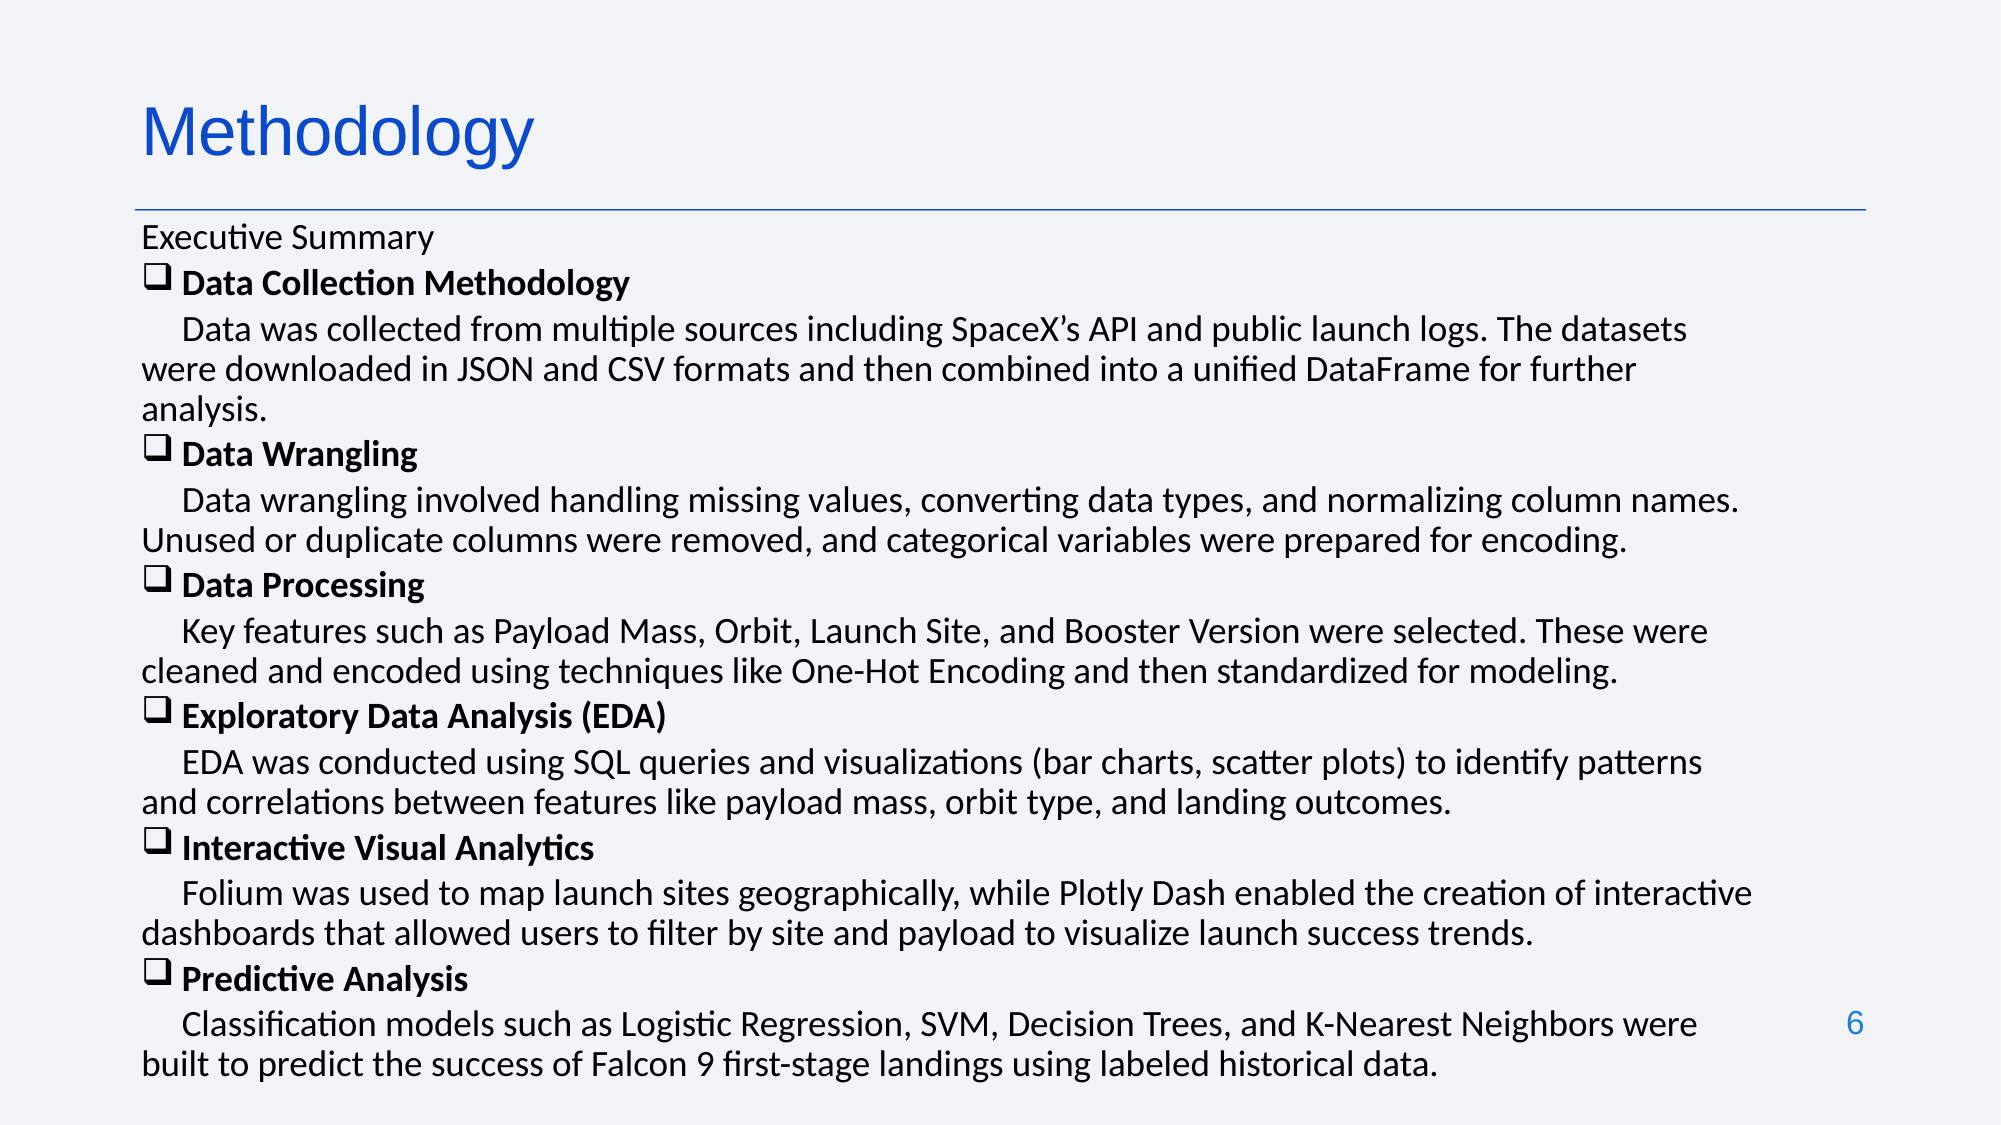

Methodology
Executive Summary
Data Collection Methodology
	Data was collected from multiple sources including SpaceX’s API and public launch logs. The datasets were downloaded in JSON and CSV formats and then combined into a unified DataFrame for further analysis.
Data Wrangling
	Data wrangling involved handling missing values, converting data types, and normalizing column names. Unused or duplicate columns were removed, and categorical variables were prepared for encoding.
Data Processing
	Key features such as Payload Mass, Orbit, Launch Site, and Booster Version were selected. These were cleaned and encoded using techniques like One-Hot Encoding and then standardized for modeling.
Exploratory Data Analysis (EDA)
	EDA was conducted using SQL queries and visualizations (bar charts, scatter plots) to identify patterns and correlations between features like payload mass, orbit type, and landing outcomes.
Interactive Visual Analytics
	Folium was used to map launch sites geographically, while Plotly Dash enabled the creation of interactive dashboards that allowed users to filter by site and payload to visualize launch success trends.
Predictive Analysis
	Classification models such as Logistic Regression, SVM, Decision Trees, and K-Nearest Neighbors were built to predict the success of Falcon 9 first-stage landings using labeled historical data.
6